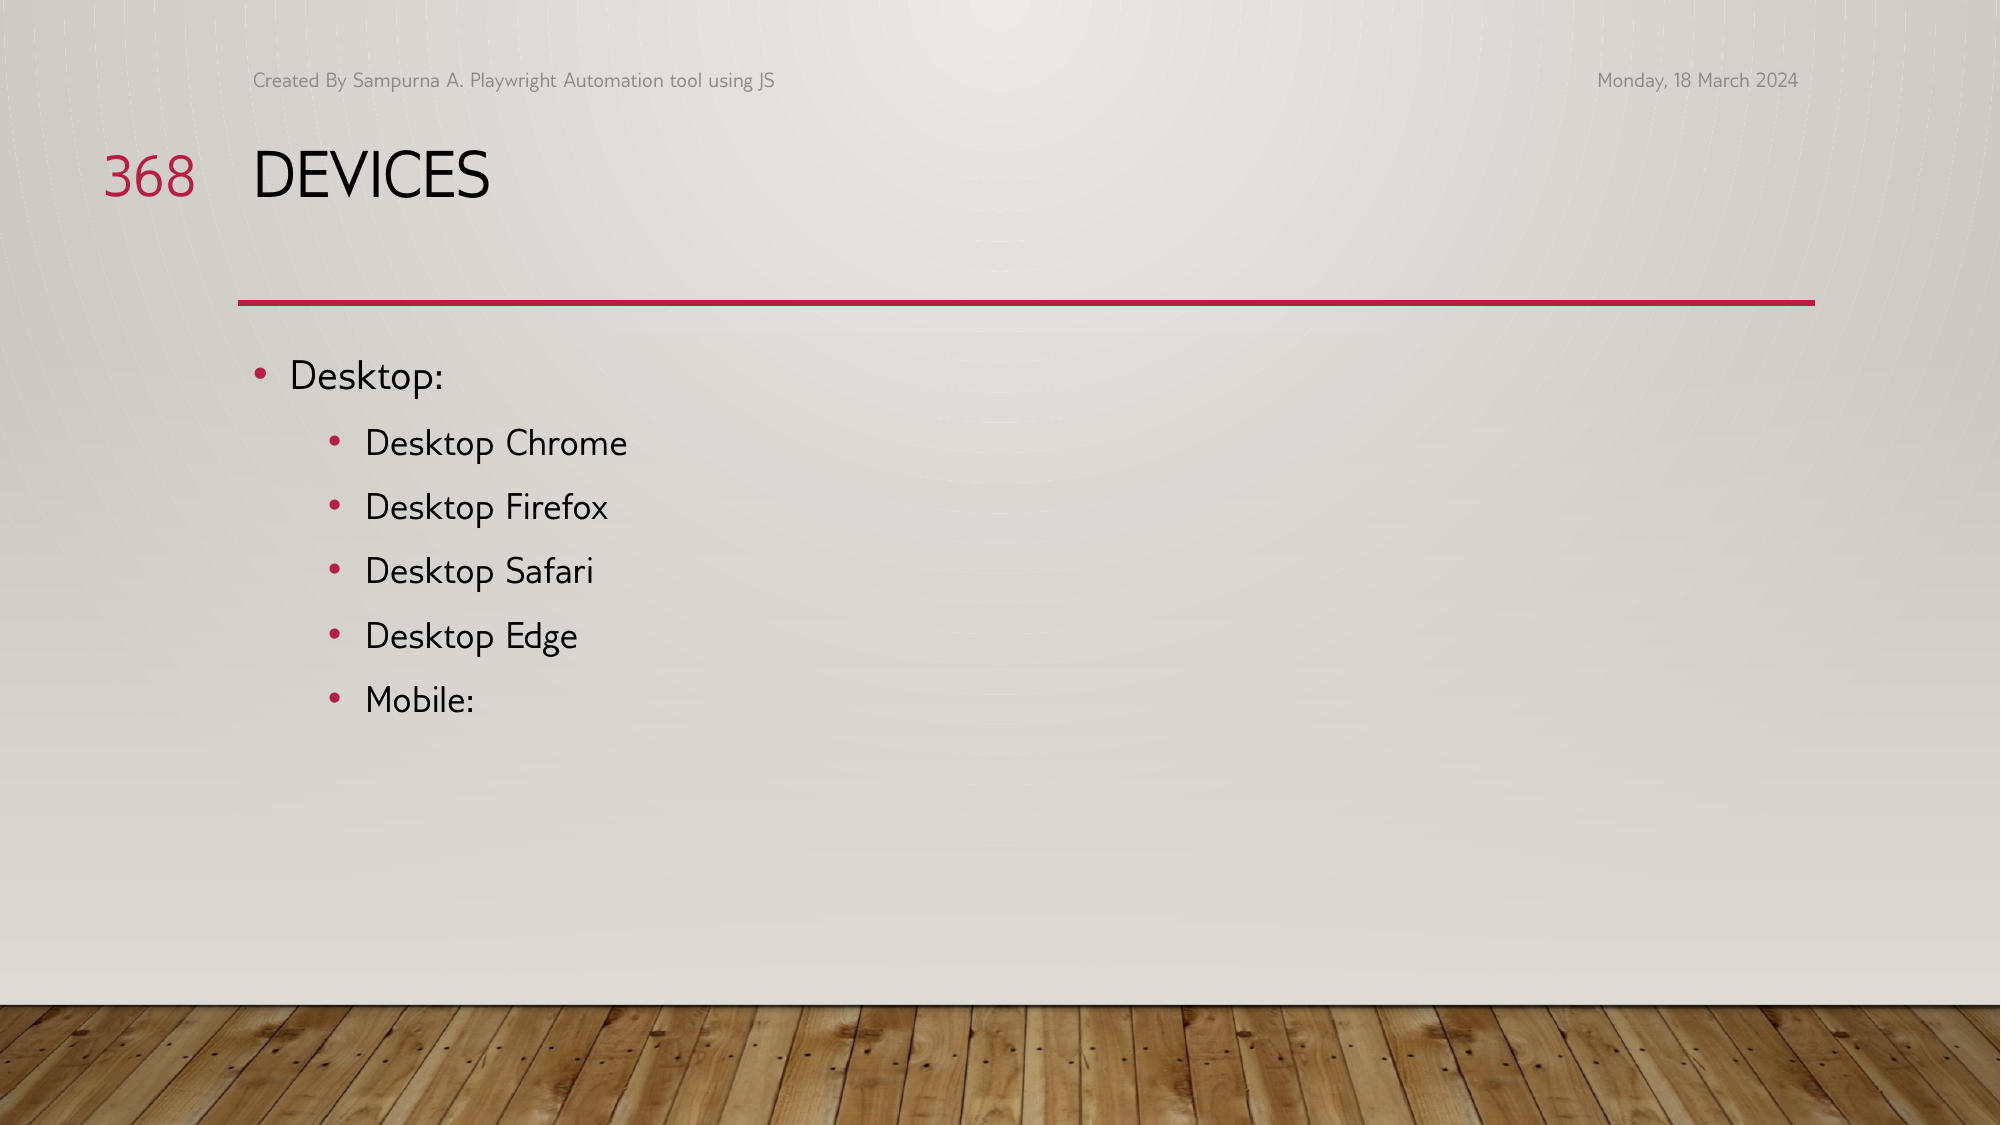

Created By Sampurna A. Playwright Automation tool using JS
Monday, 18 March 2024
368
# Devices
Desktop:
Desktop Chrome
Desktop Firefox
Desktop Safari
Desktop Edge
Mobile: